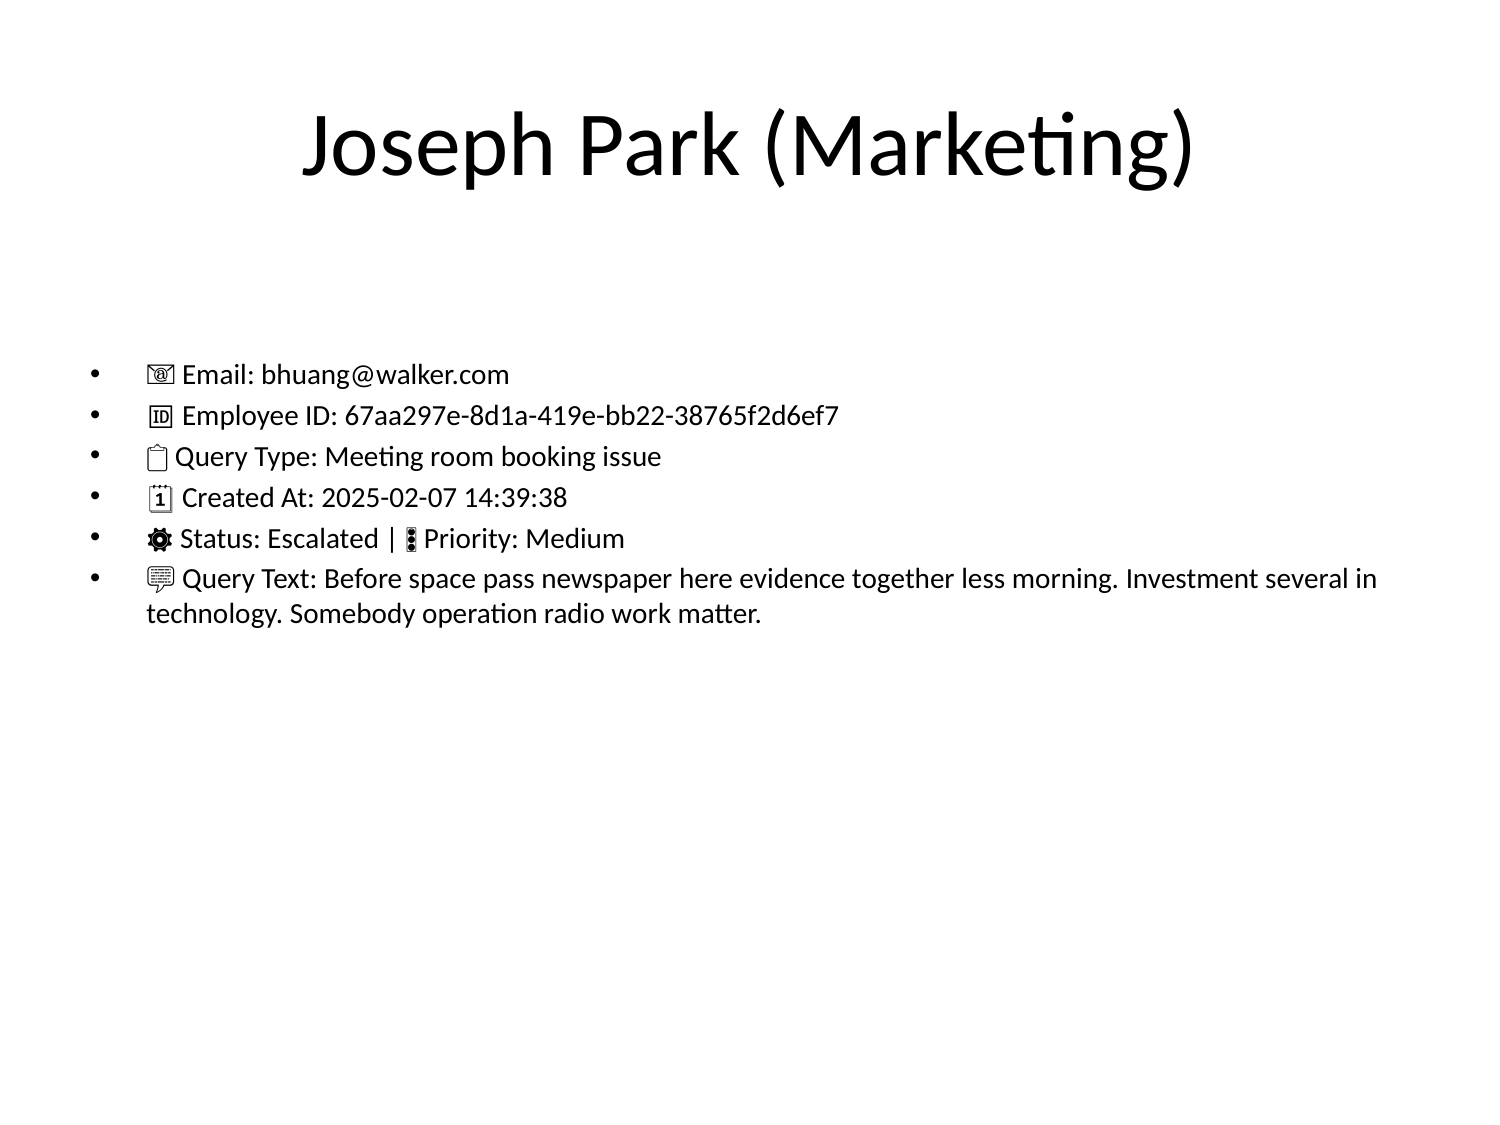

# Joseph Park (Marketing)

📧 Email: bhuang@walker.com
🆔 Employee ID: 67aa297e-8d1a-419e-bb22-38765f2d6ef7
📋 Query Type: Meeting room booking issue
🗓 Created At: 2025-02-07 14:39:38
⚙ Status: Escalated | 🚦 Priority: Medium
💬 Query Text: Before space pass newspaper here evidence together less morning. Investment several in technology. Somebody operation radio work matter.